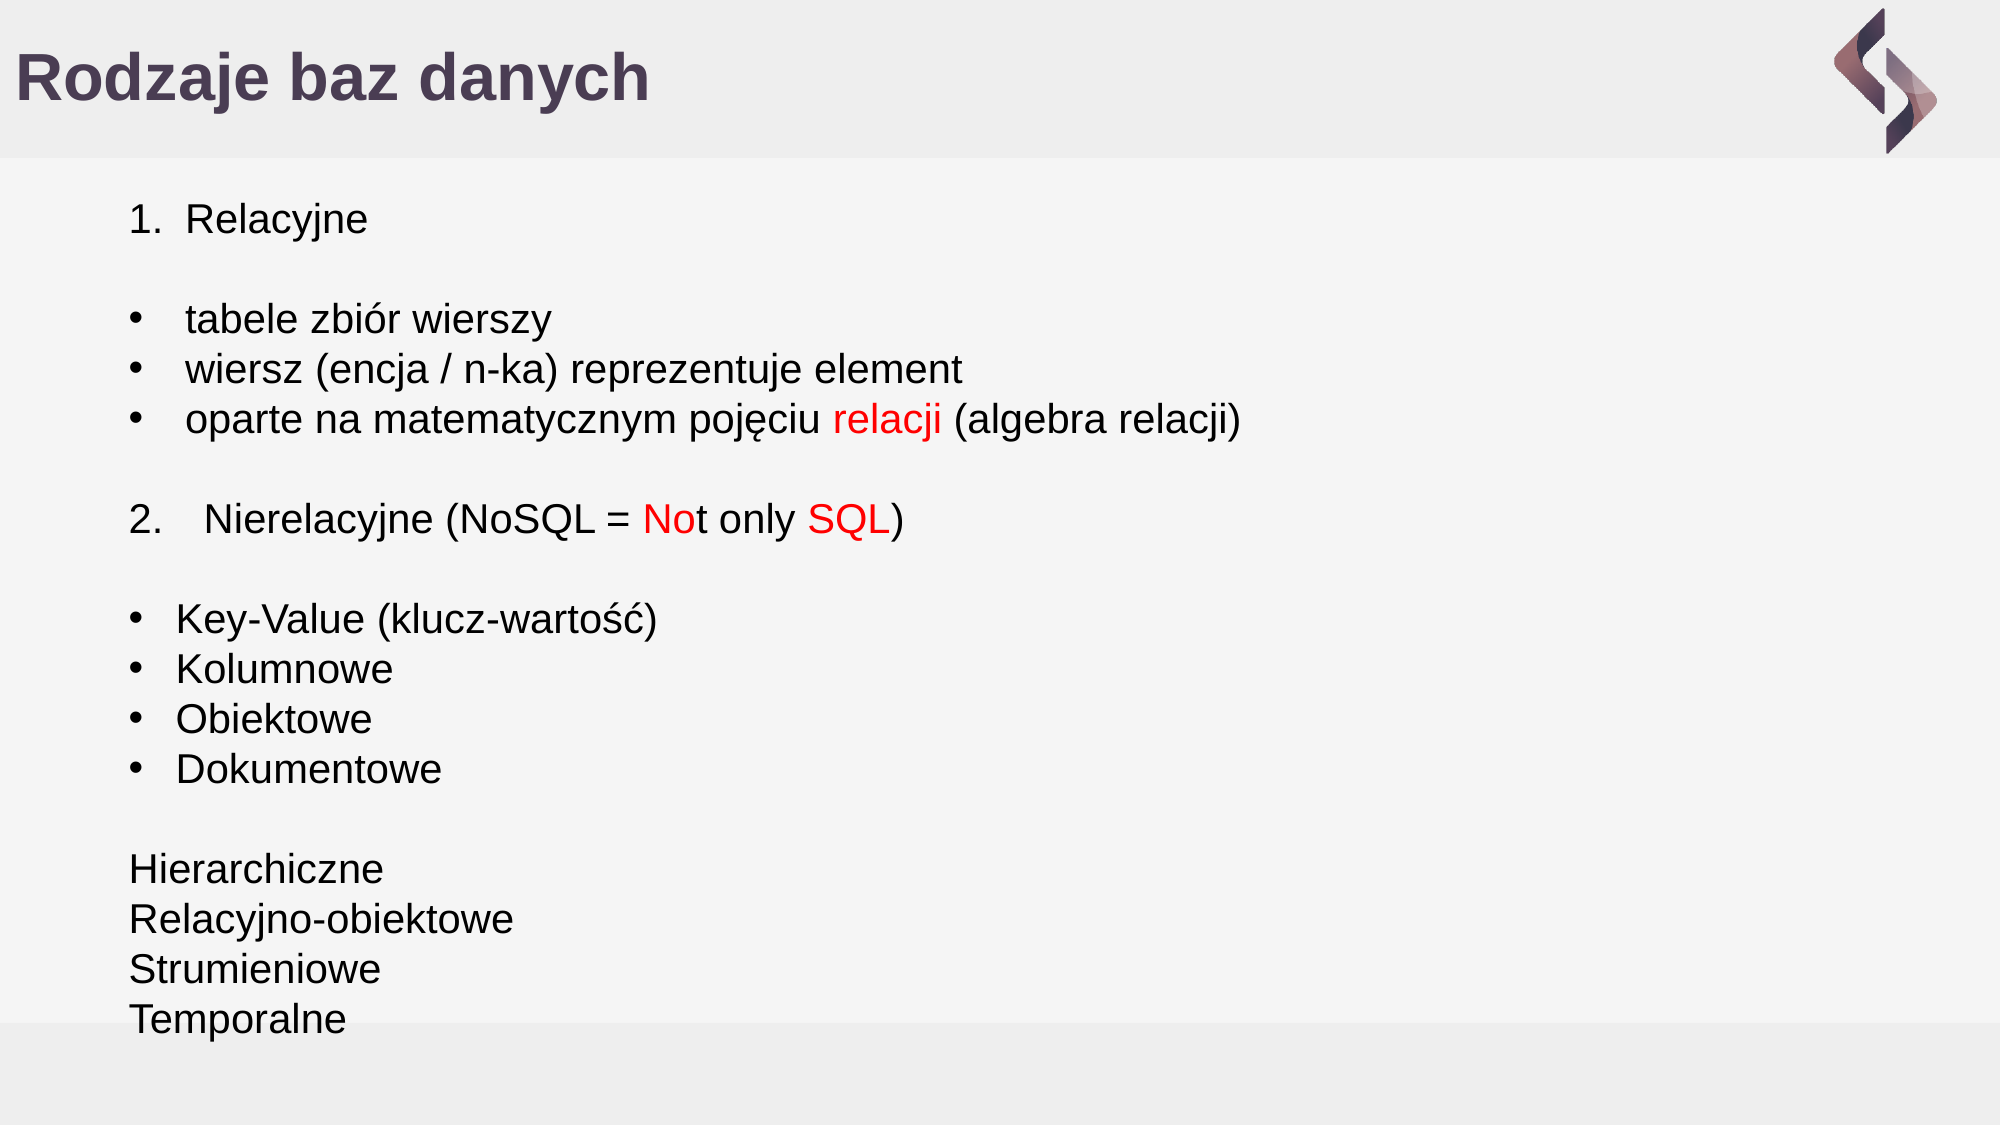

# Rodzaje baz danych
Relacyjne

tabele zbiór wierszy
wiersz (encja / n-ka) reprezentuje element
oparte na matematycznym pojęciu relacji (algebra relacji)

Nierelacyjne (NoSQL = Not only SQL)

Key-Value (klucz-wartość)
Kolumnowe
Obiektowe
Dokumentowe

Hierarchiczne
Relacyjno-obiektowe
Strumieniowe
Temporalne